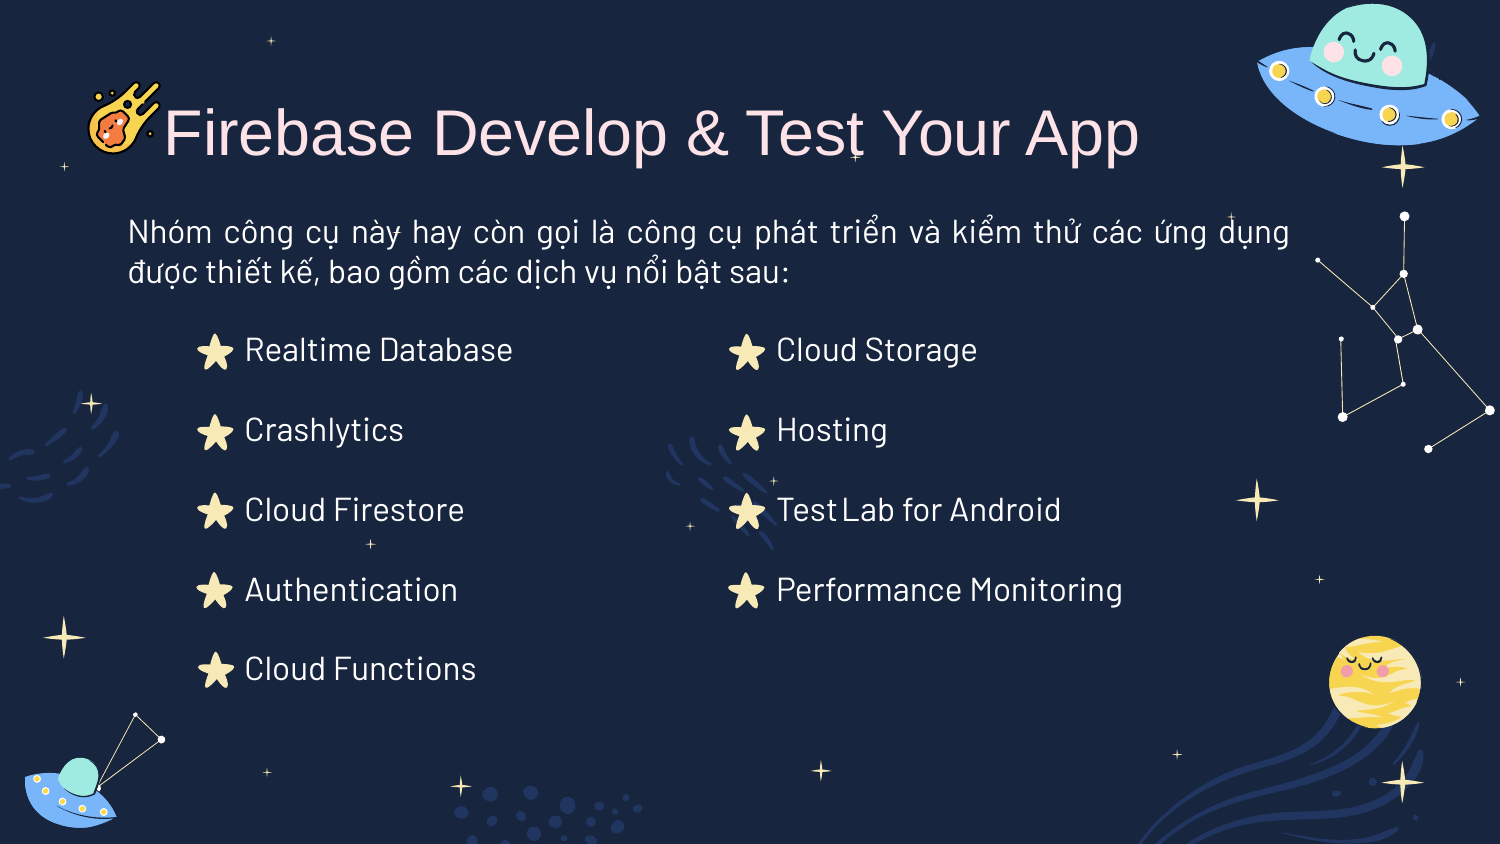

# Firebase Develop & Test Your App

Nhóm công cụ này hay còn gọi là công cụ phát triển và kiểm thử các ứng dụng được thiết kế, bao gồm các dịch vụ nổi bật sau:

Realtime Database

Crashlytics

Cloud Firestore

Authentication

Cloud Functions
Cloud Storage

Hosting

Test Lab for Android

Performance Monitoring